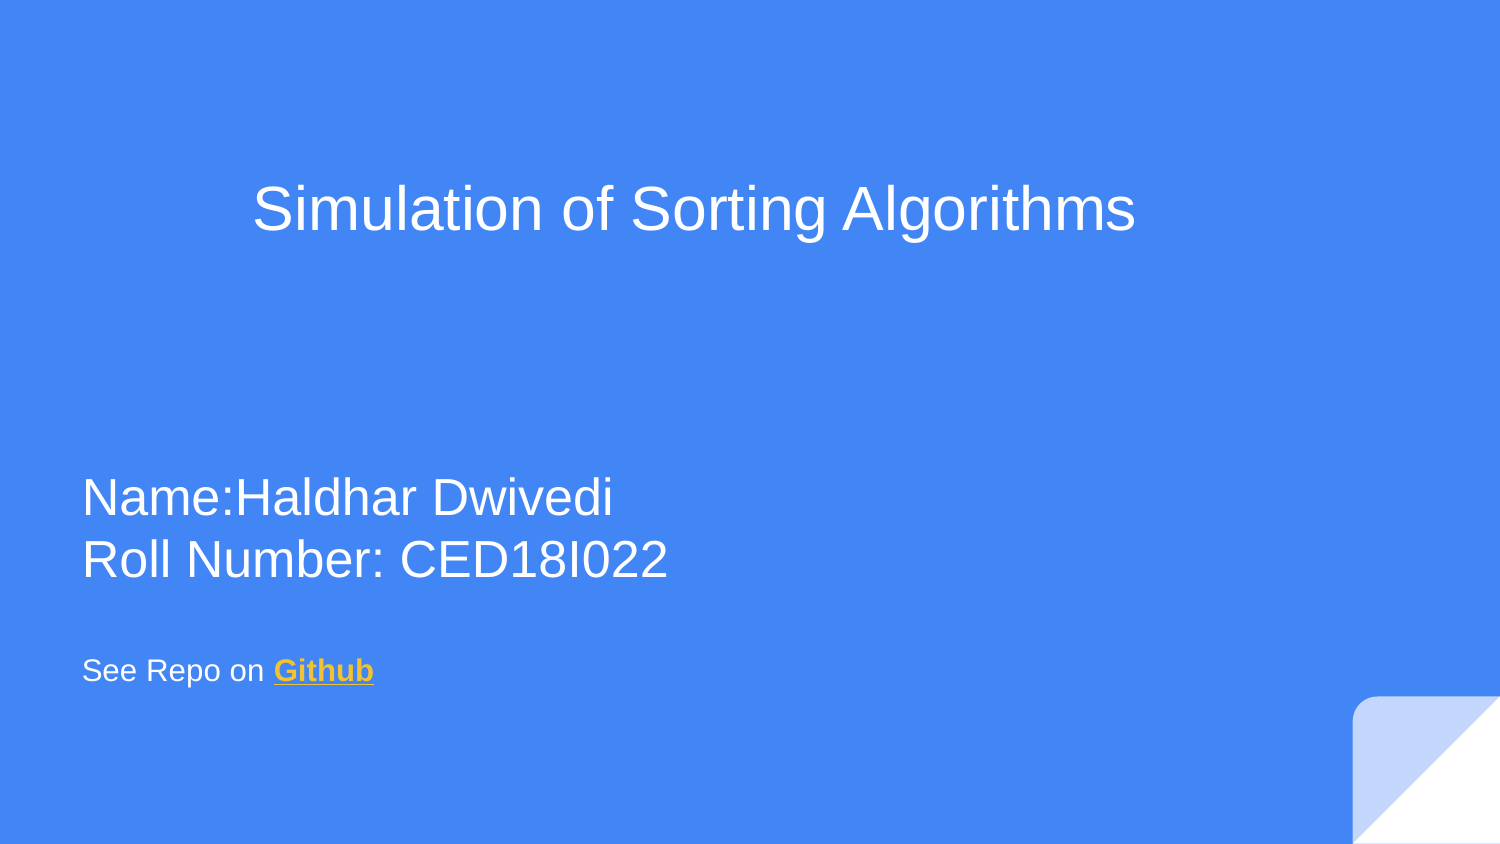

Simulation of Sorting Algorithms
Name:Haldhar Dwivedi
Roll Number: CED18I022

See Repo on Github